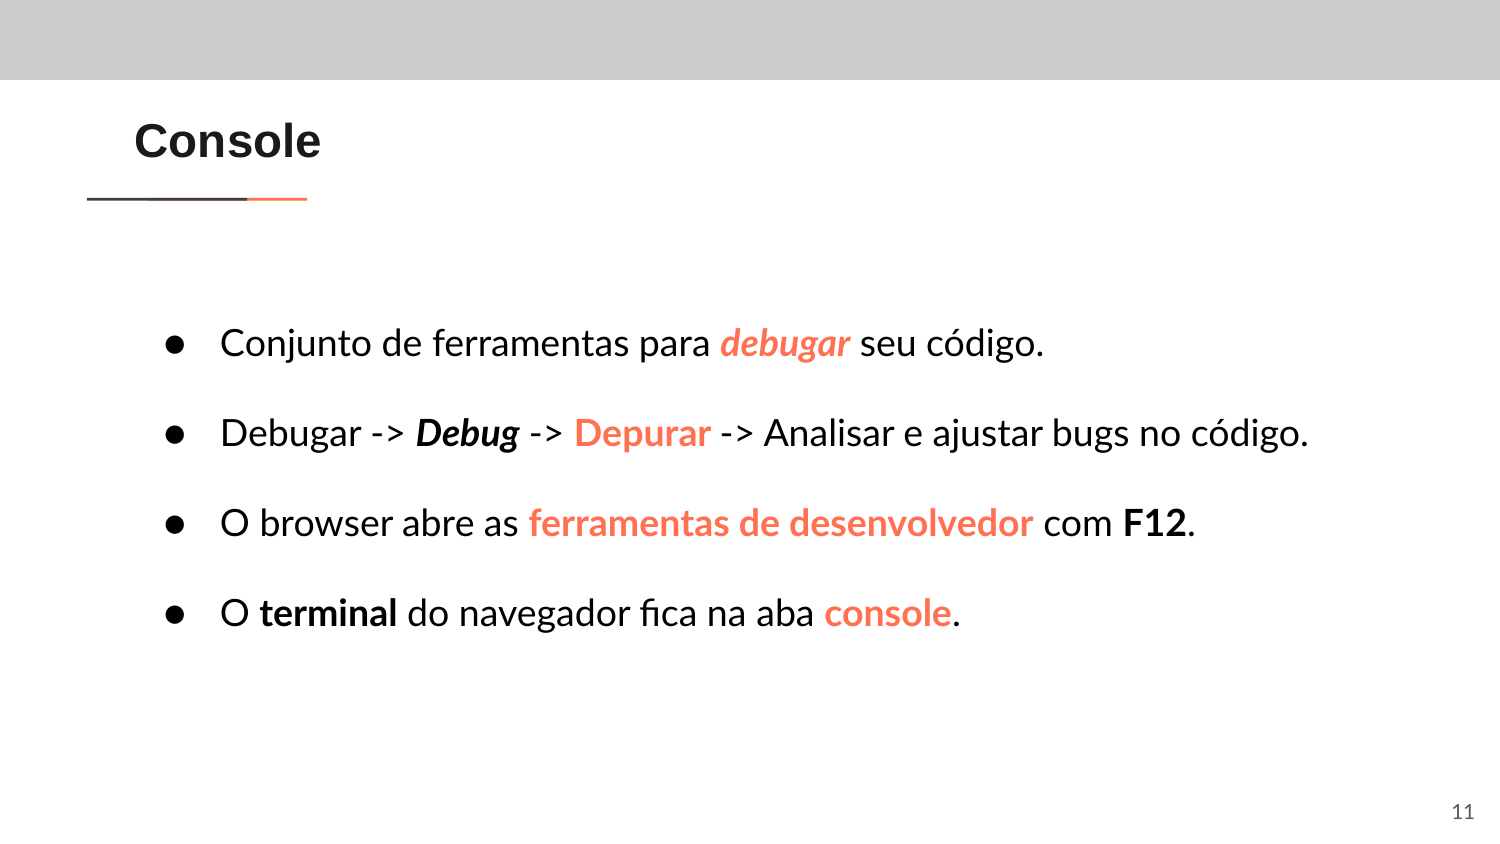

# Console

Conjunto de ferramentas para debugar seu código.

Debugar -> Debug -> Depurar -> Analisar e ajustar bugs no código.

O browser abre as ferramentas de desenvolvedor com F12.

O terminal do navegador fica na aba console.

11